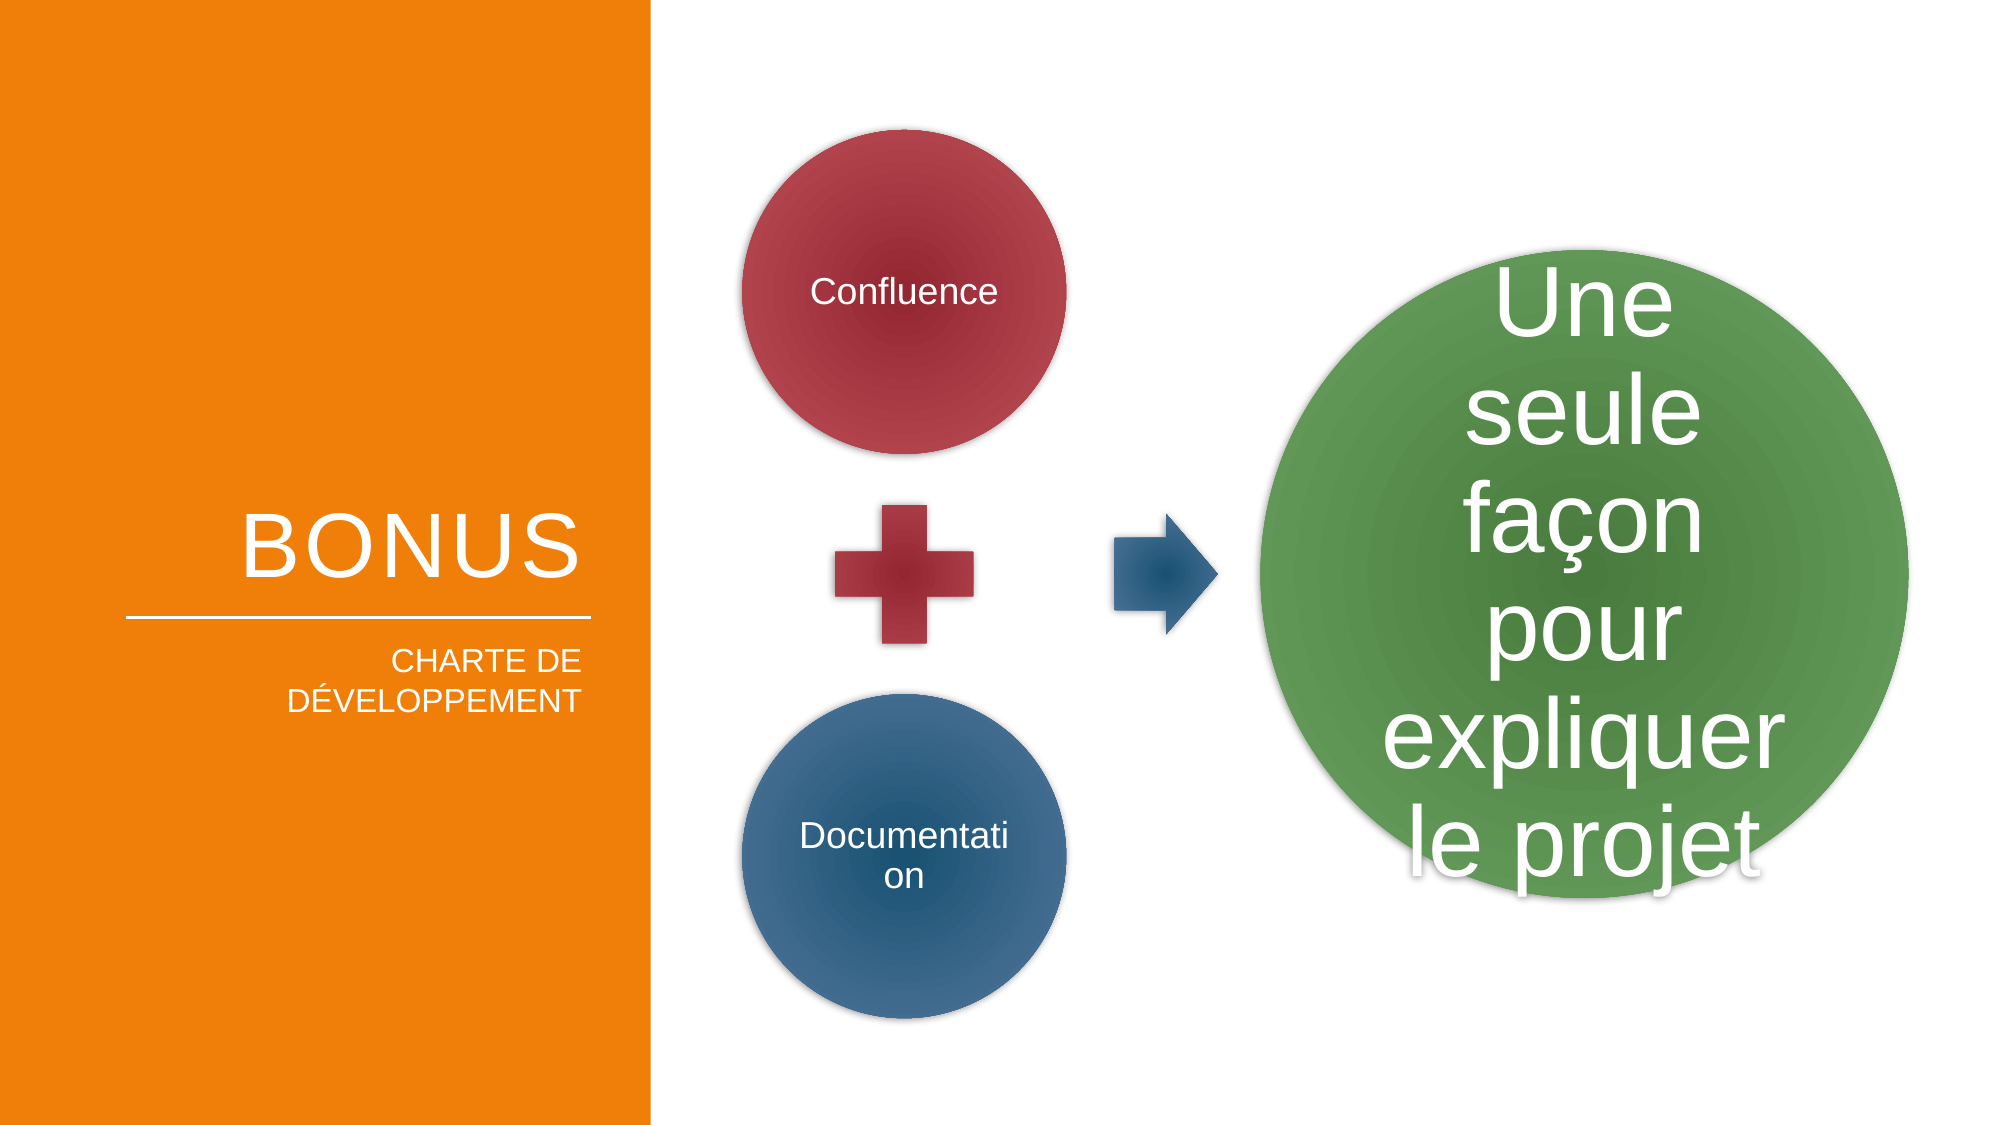

# bonus
Confluence

Documentation

Une seule façon pour expliquer le projet
Charte de développement